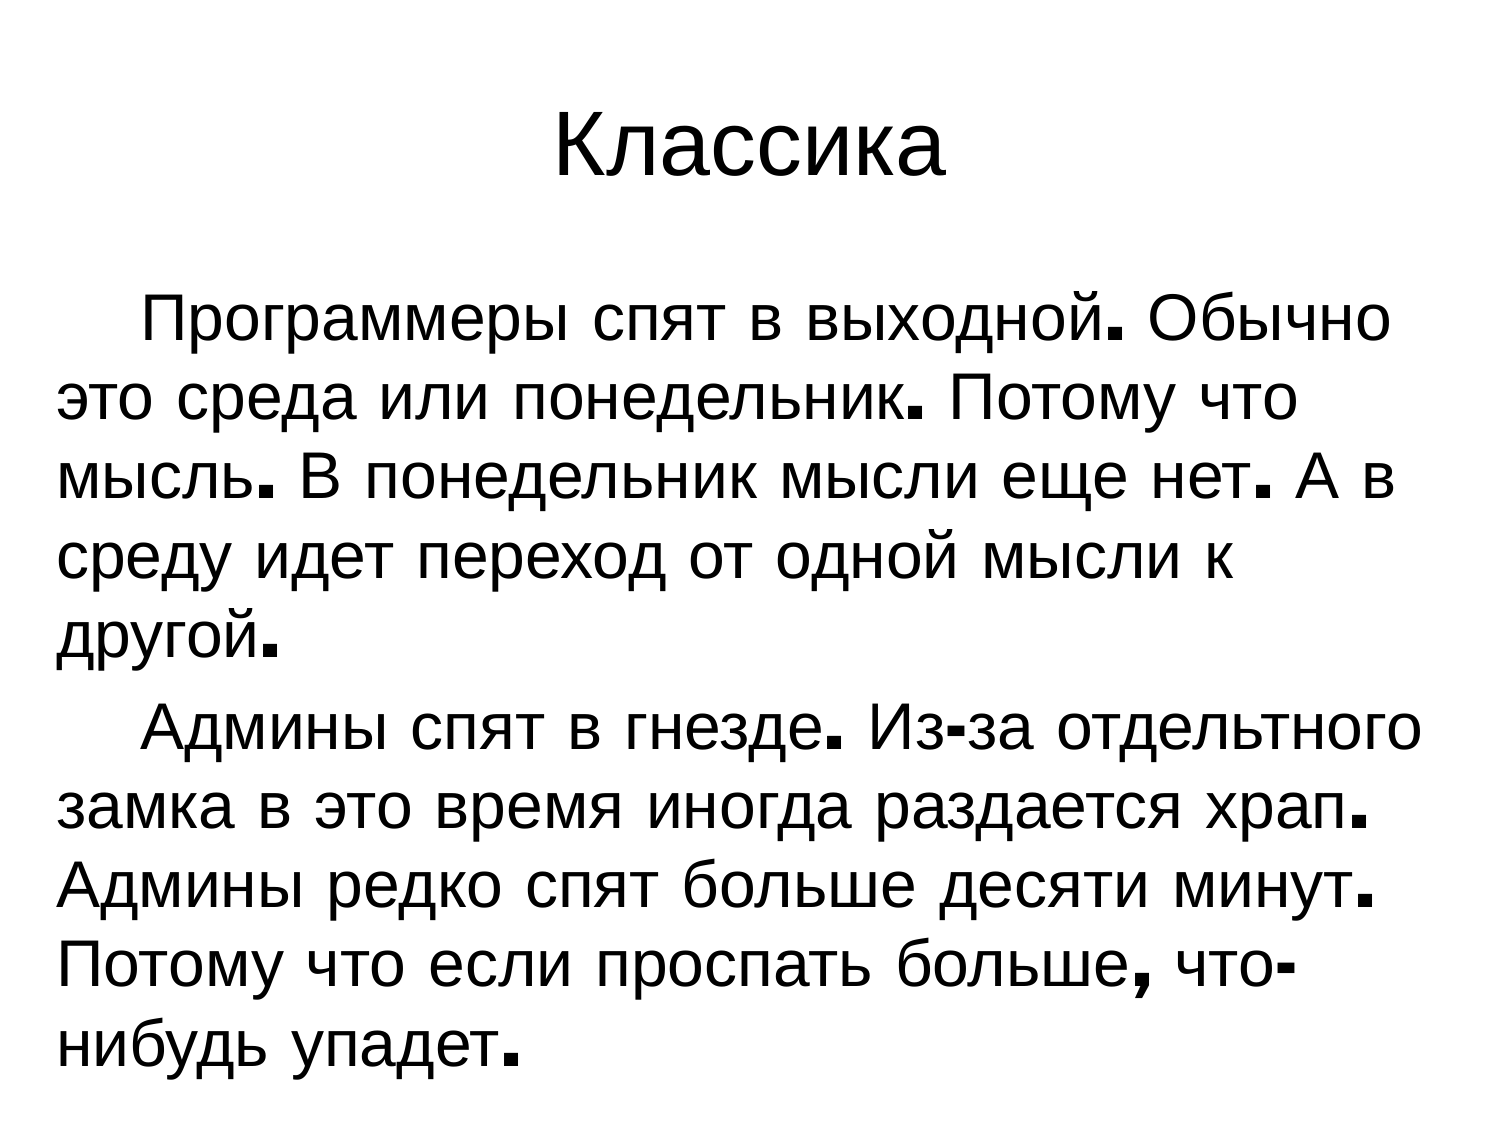

# Классика
Программеры спят в выходной. Обычно это среда или понедельник. Потому что мысль. В понедельник мысли еще нет. А в среду идет переход от одной мысли к другой.
Админы спят в гнезде. Из-за отдельтного замка в это время иногда раздается храп. Админы редко спят больше десяти минут. Потому что если проспать больше, что-нибудь упадет.